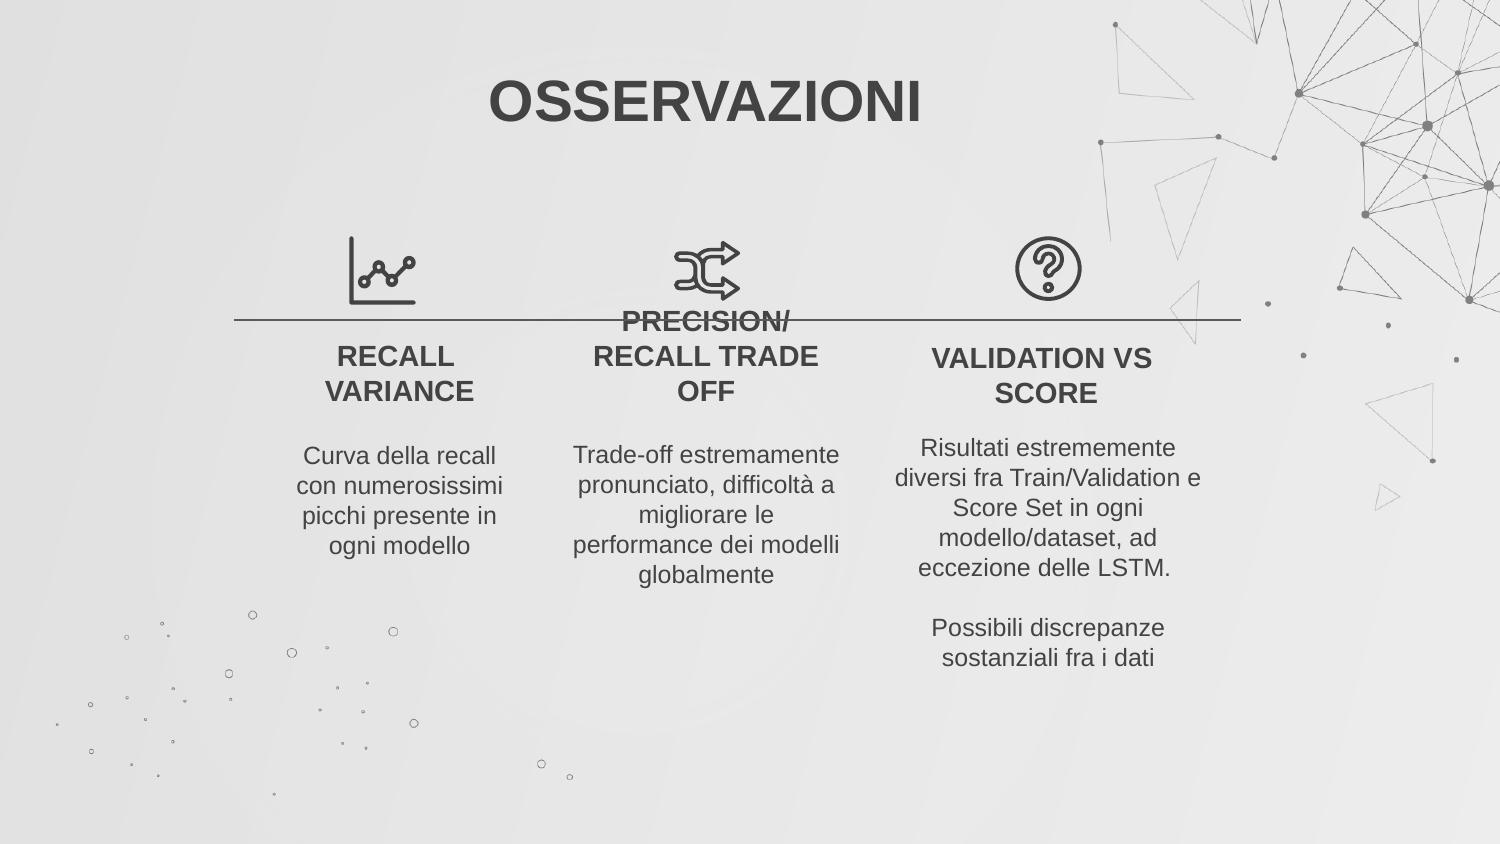

# OSSERVAZIONI

RECALL
VARIANCE
PRECISION/RECALL TRADE OFF
VALIDATION VS
 SCORE
Risultati estrememente diversi fra Train/Validation e Score Set in ogni modello/dataset, ad eccezione delle LSTM.

Possibili discrepanze sostanziali fra i dati

Trade-off estremamente pronunciato, difficoltà a migliorare le performance dei modelli globalmente

Curva della recall con numerosissimi picchi presente in ogni modello